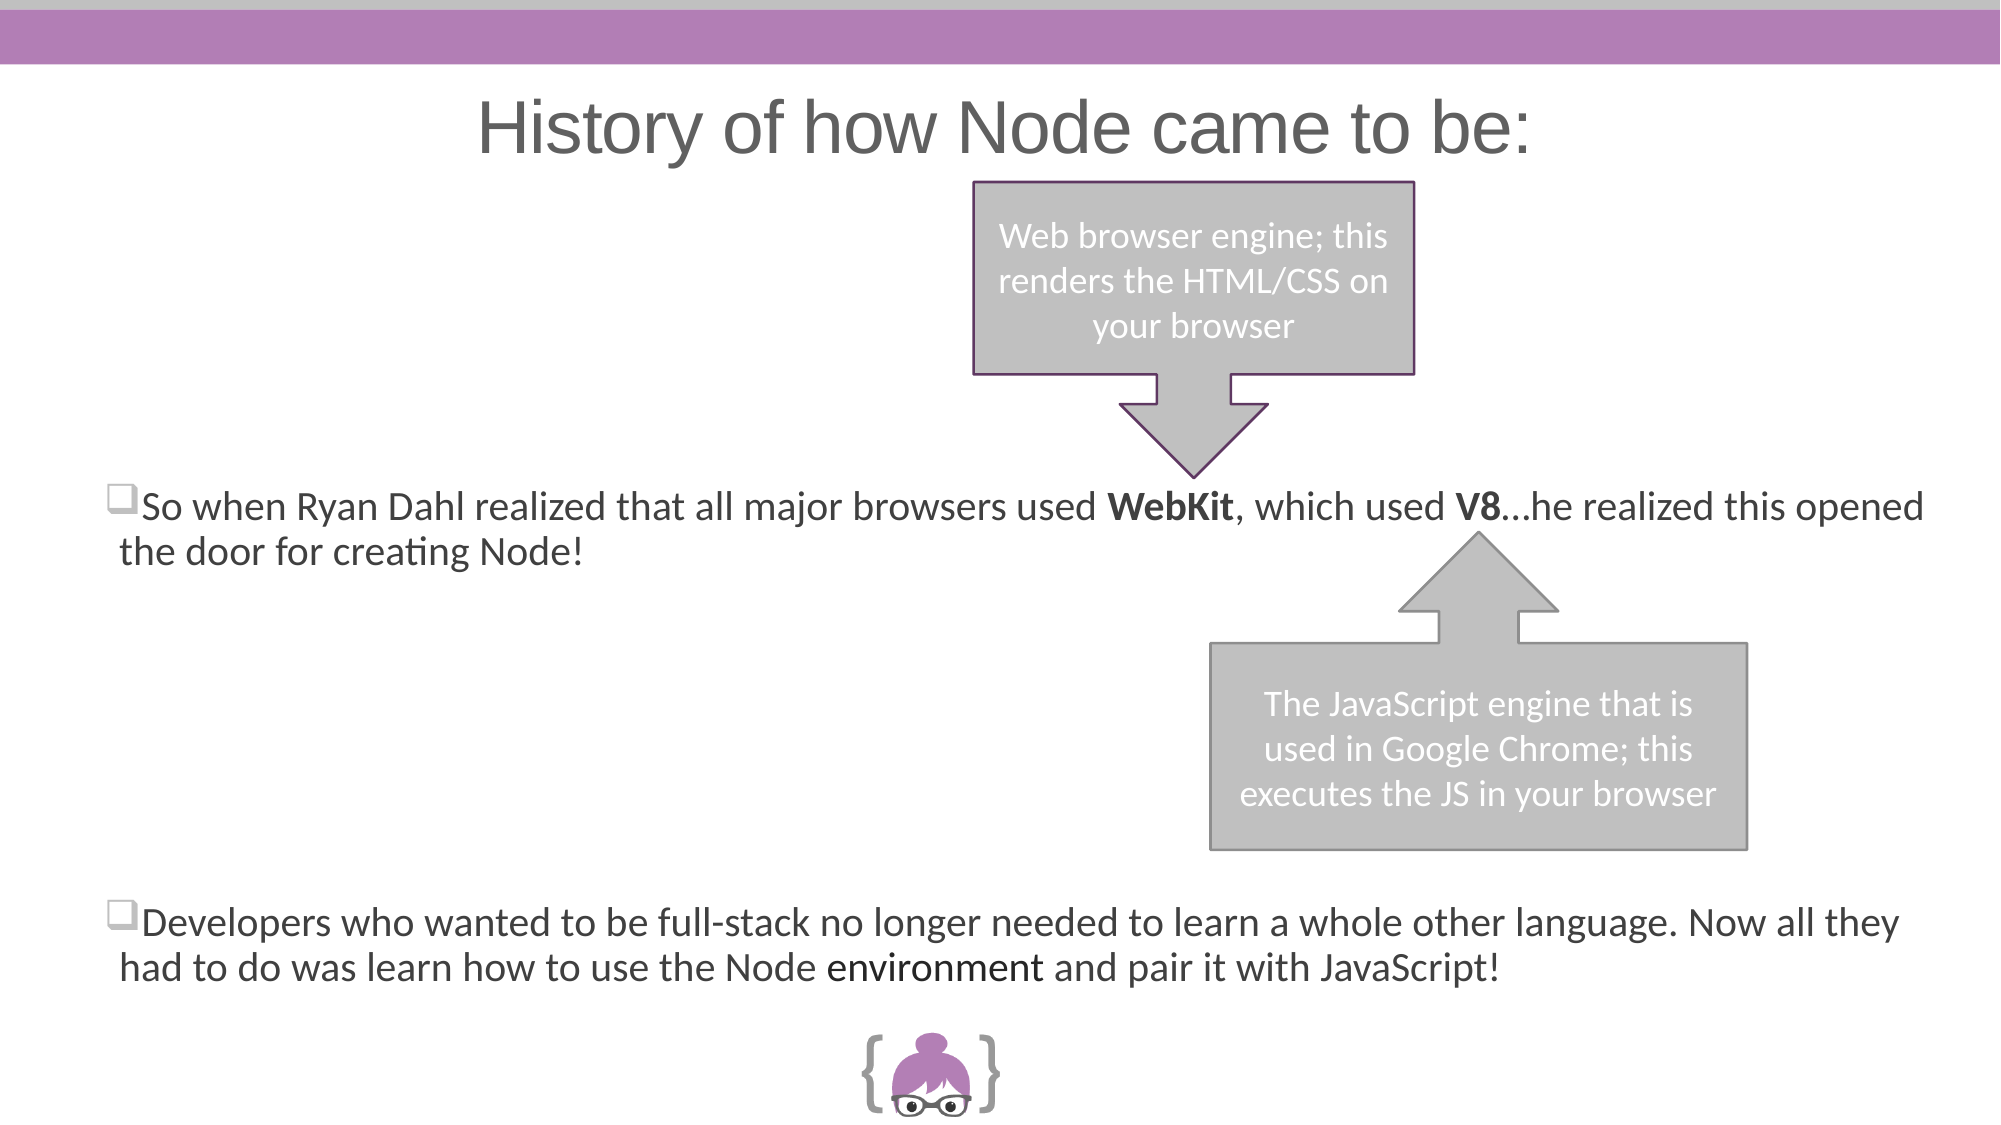

# History of how Node came to be:
Web browser engine; this renders the HTML/CSS on your browser
So when Ryan Dahl realized that all major browsers used WebKit, which used V8…he realized this opened the door for creating Node!

Developers who wanted to be full-stack no longer needed to learn a whole other language. Now all they had to do was learn how to use the Node environment and pair it with JavaScript!

The JavaScript engine that is used in Google Chrome; this executes the JS in your browser